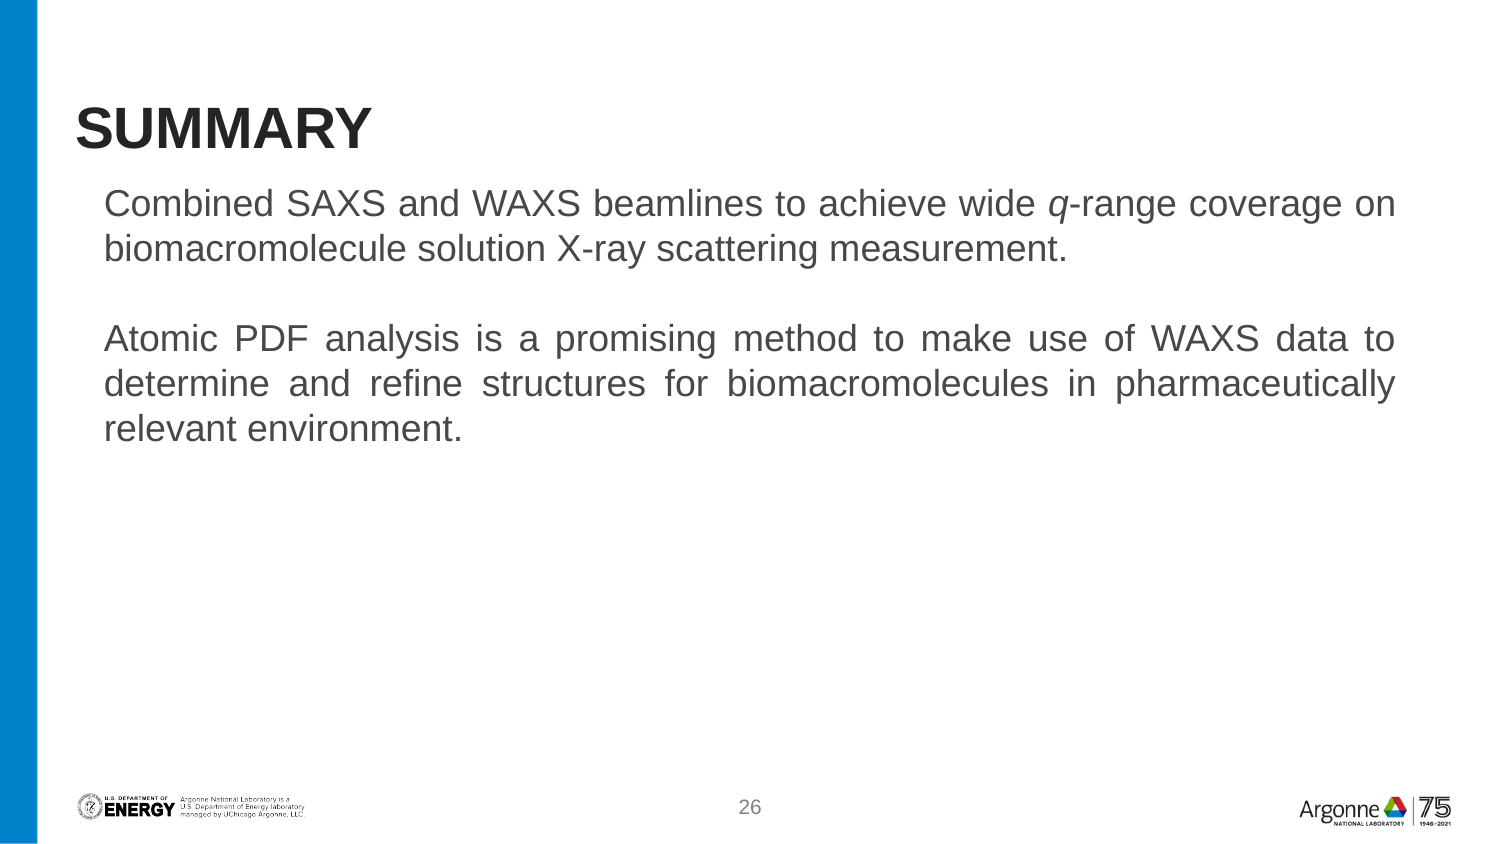

# Summary
Combined SAXS and WAXS beamlines to achieve wide q-range coverage on biomacromolecule solution X-ray scattering measurement.

Atomic PDF analysis is a promising method to make use of WAXS data to determine and refine structures for biomacromolecules in pharmaceutically relevant environment.

26